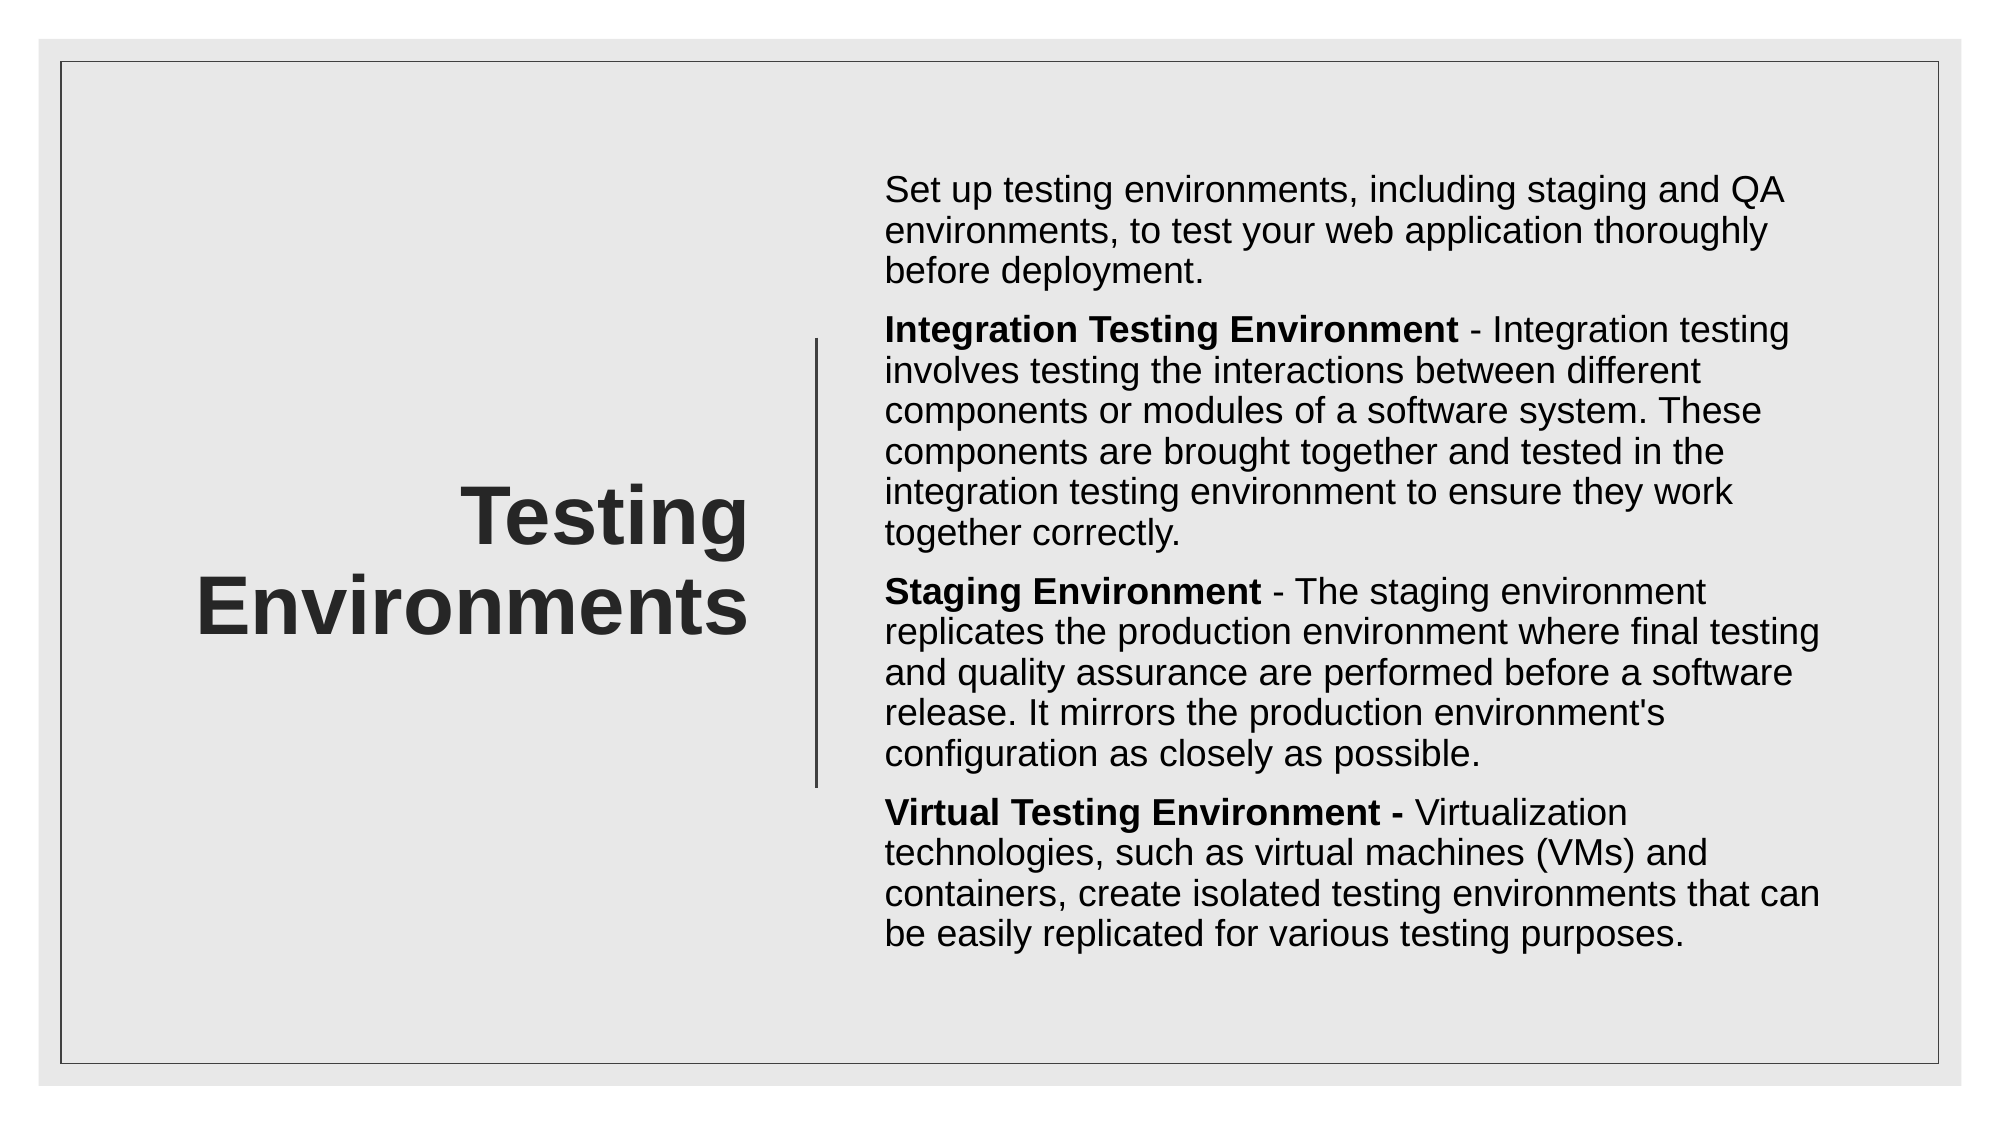

# Testing Environments
Set up testing environments, including staging and QA environments, to test your web application thoroughly before deployment.
Integration Testing Environment - Integration testing involves testing the interactions between different components or modules of a software system. These components are brought together and tested in the integration testing environment to ensure they work together correctly.
Staging Environment - The staging environment replicates the production environment where final testing and quality assurance are performed before a software release. It mirrors the production environment's configuration as closely as possible.
Virtual Testing Environment - Virtualization technologies, such as virtual machines (VMs) and containers, create isolated testing environments that can be easily replicated for various testing purposes.